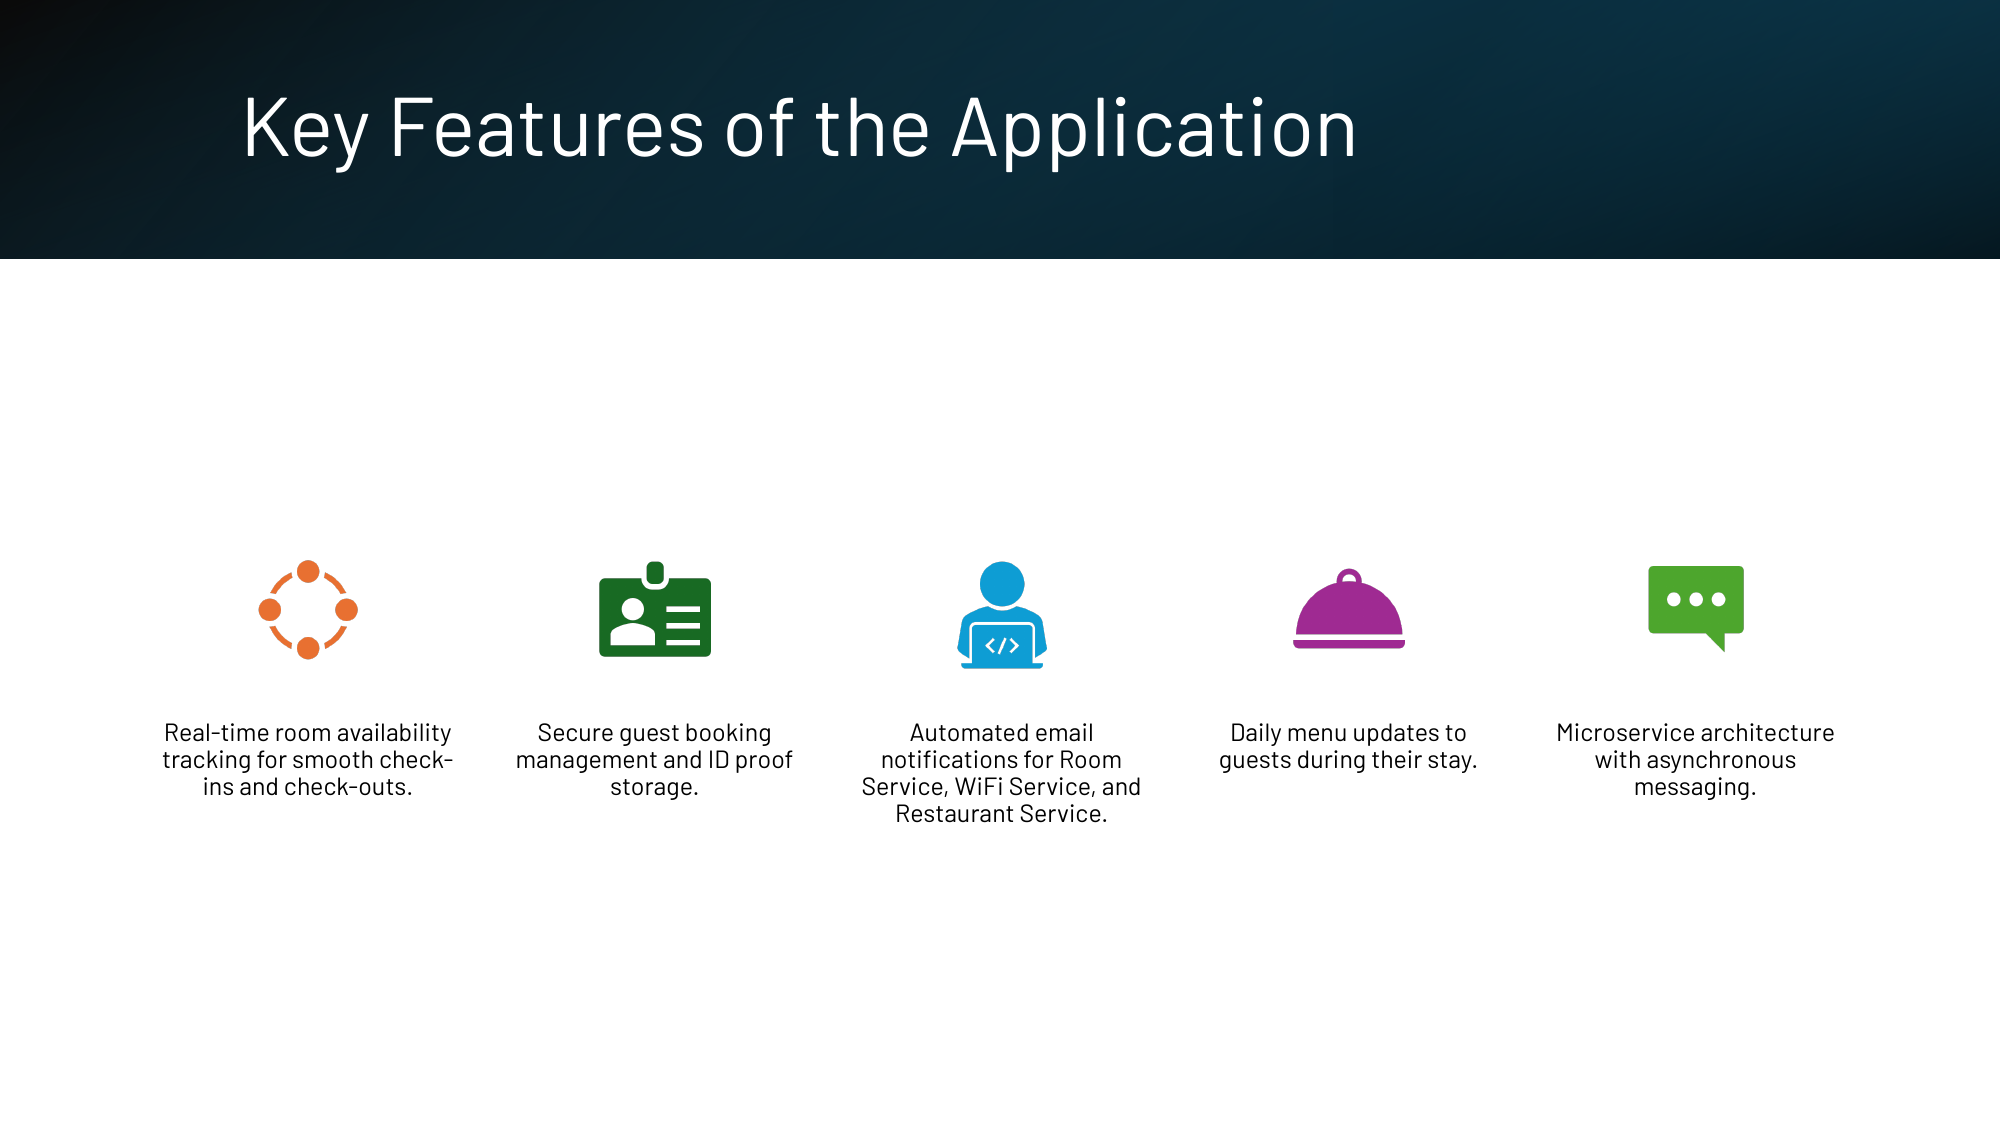

# Key Features of the Application
Real-time room availability tracking for smooth check-ins and check-outs.
Secure guest booking management and ID proof storage.
Automated email notifications for Room Service, WiFi Service, and Restaurant Service.
Daily menu updates to guests during their stay.
Microservice architecture with asynchronous messaging.